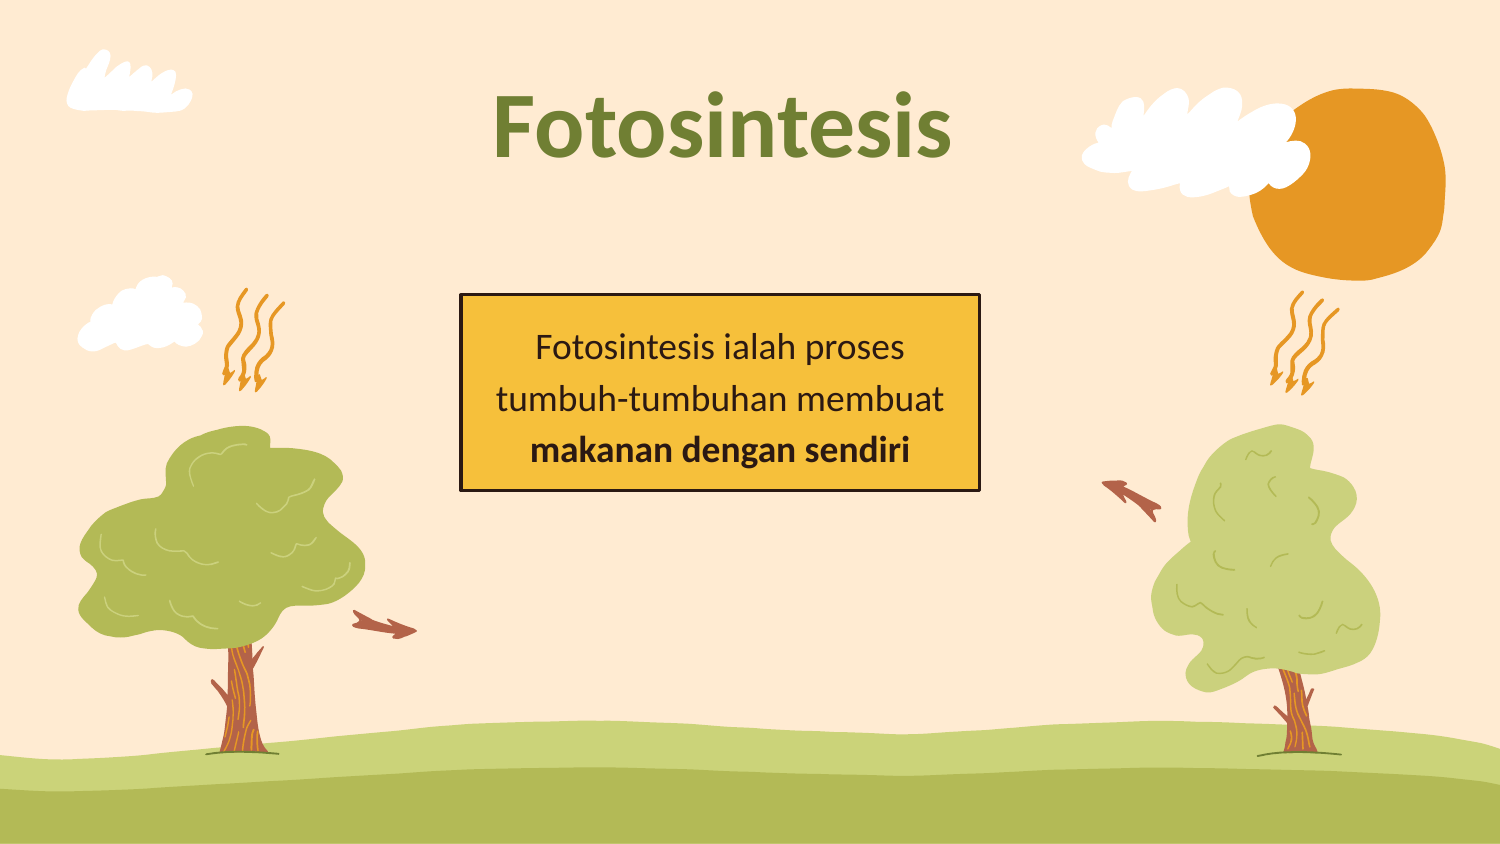

# Fotosintesis

Fotosintesis ialah proses tumbuh-tumbuhan membuat makanan dengan sendiri